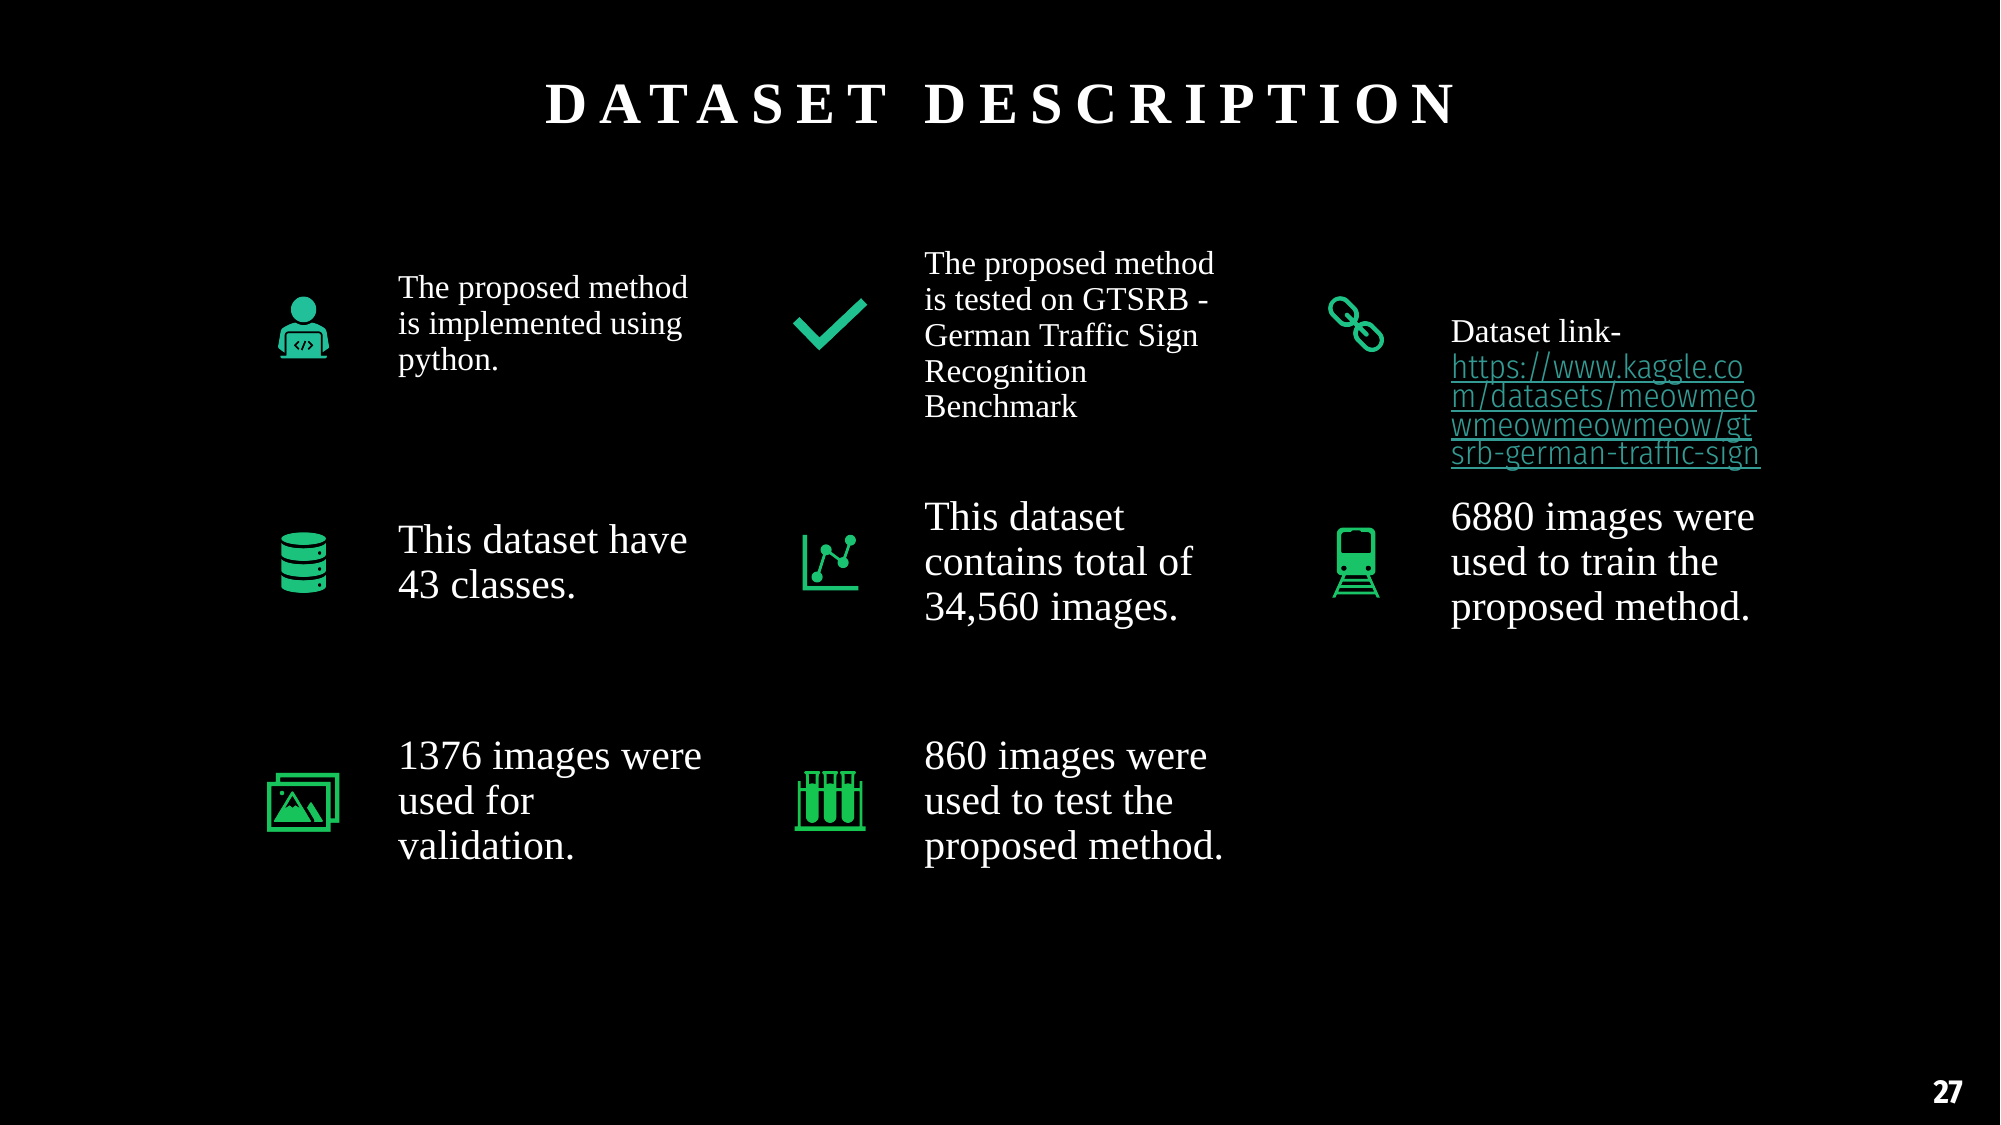

Dataset Description
The proposed method is implemented using python.
The proposed method is tested on GTSRB - German Traffic Sign Recognition Benchmark

Dataset link- https://www.kaggle.com/datasets/meowmeowmeowmeowmeow/gtsrb-german-traffic-sign
This dataset have 43 classes.
This dataset contains total of 34,560 images.
6880 images were used to train the proposed method.
1376 images were used for validation.
860 images were used to test the proposed method.
27